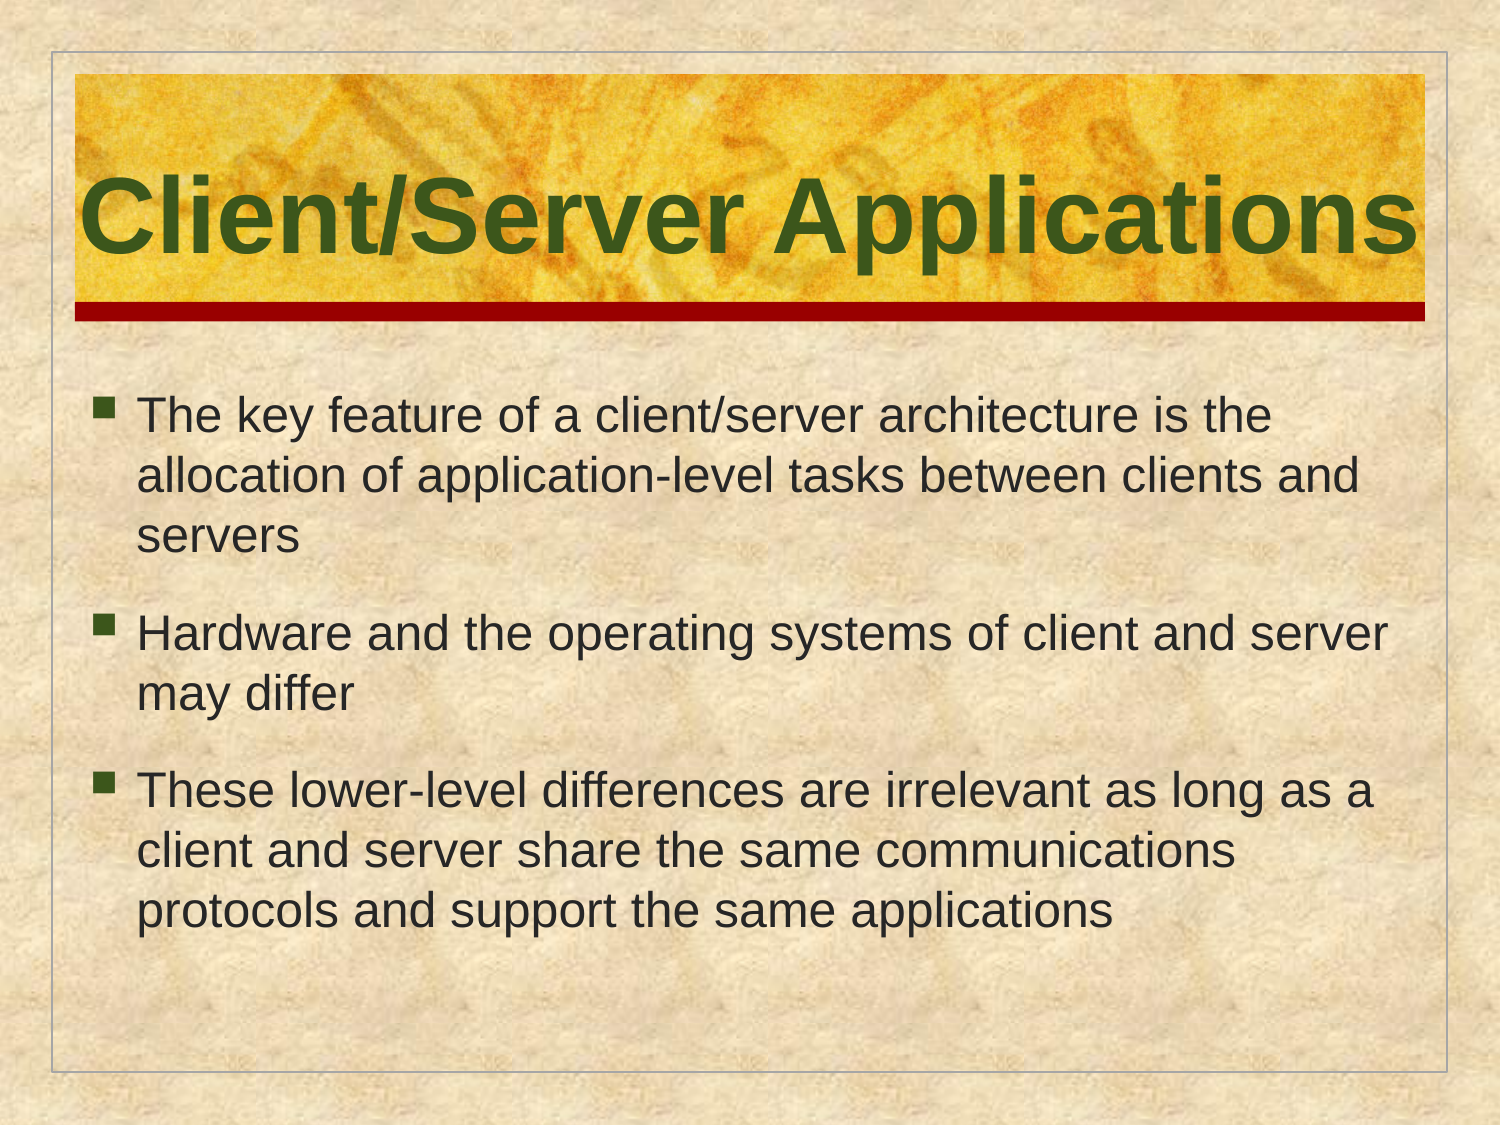

# Client/Server Applications
The key feature of a client/server architecture is the allocation of application-level tasks between clients and servers
Hardware and the operating systems of client and server may differ
These lower-level differences are irrelevant as long as a client and server share the same communications protocols and support the same applications